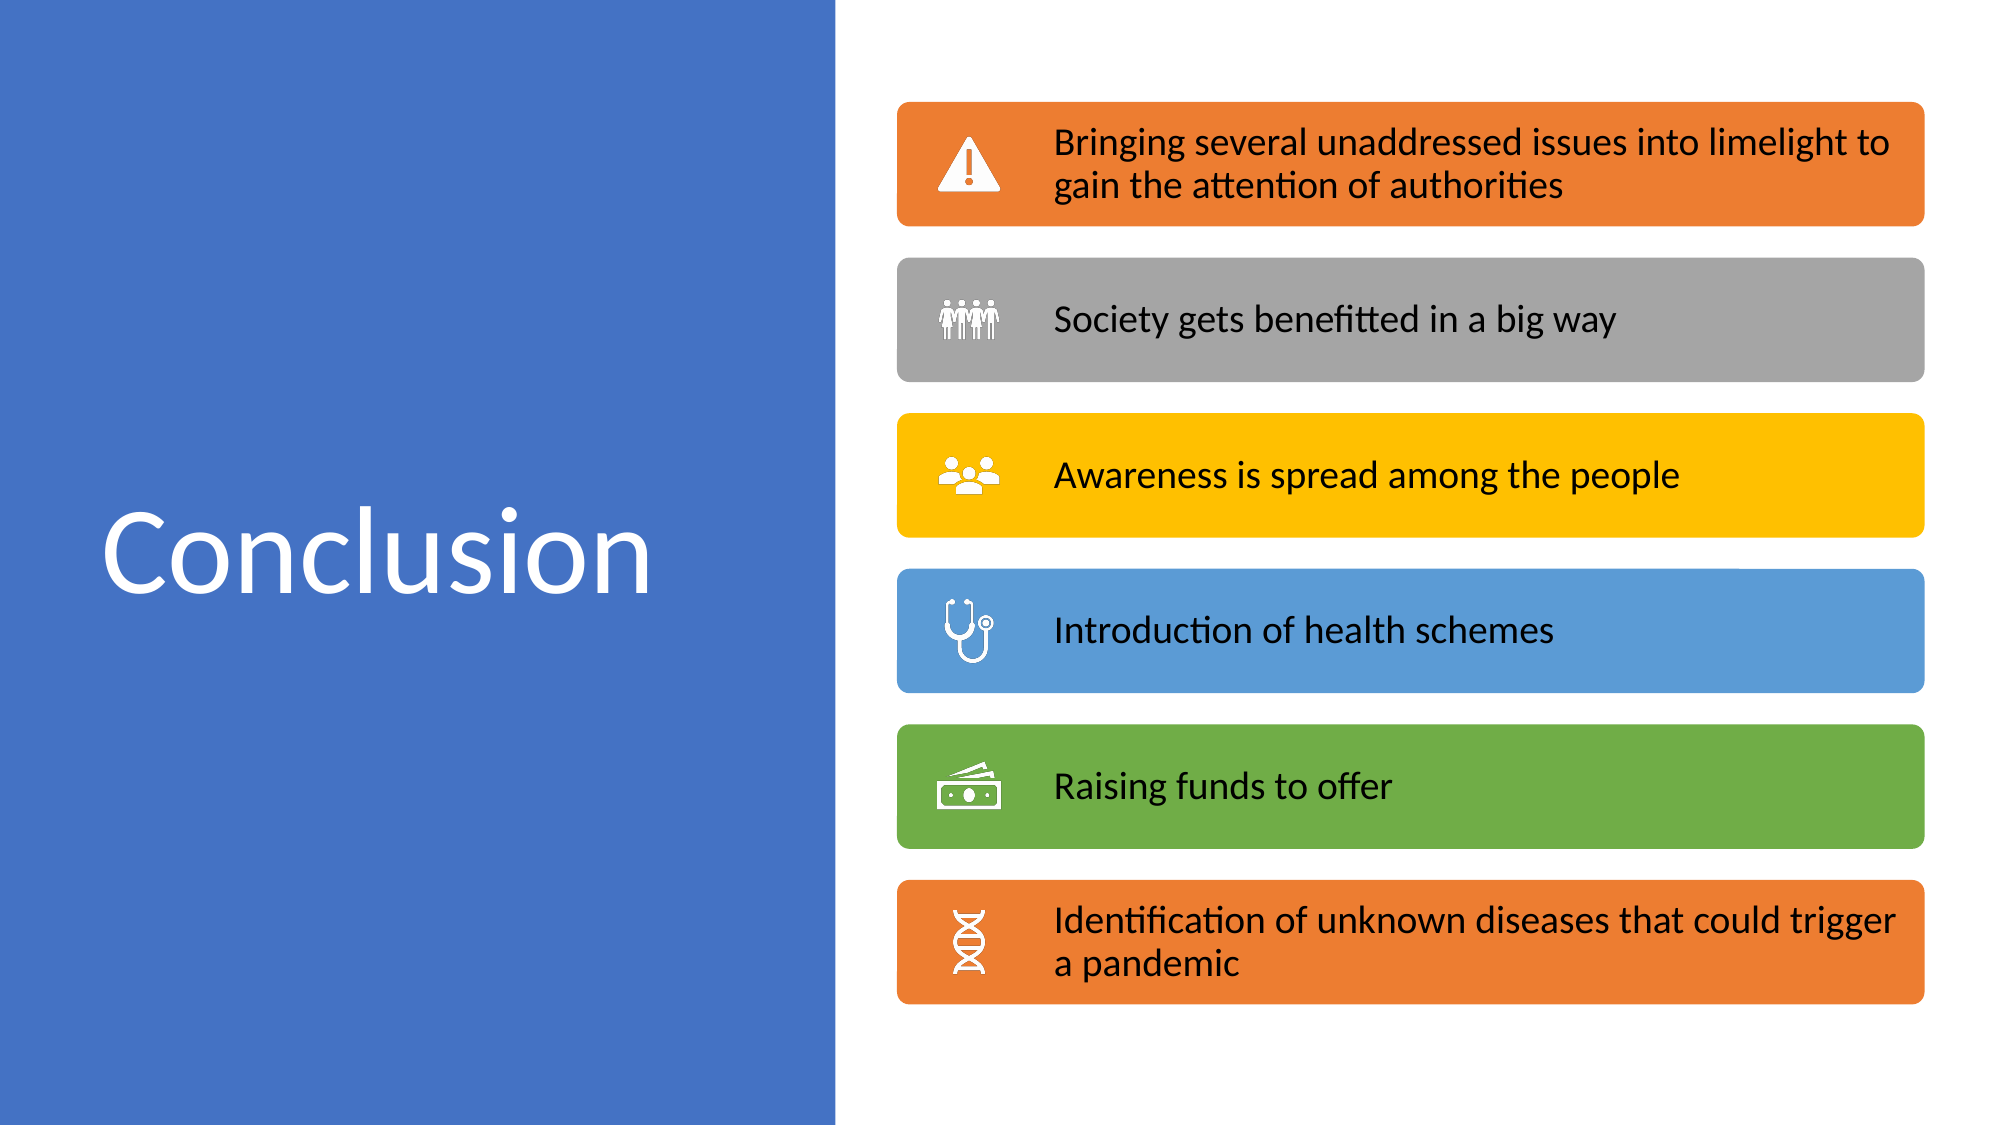

# Conclusion
Bringing several unaddressed issues into limelight to gain the attention of authorities
Society gets benefitted in a big way
Awareness is spread among the people
Introduction of health schemes
Raising funds to offer
Identification of unknown diseases that could trigger a pandemic